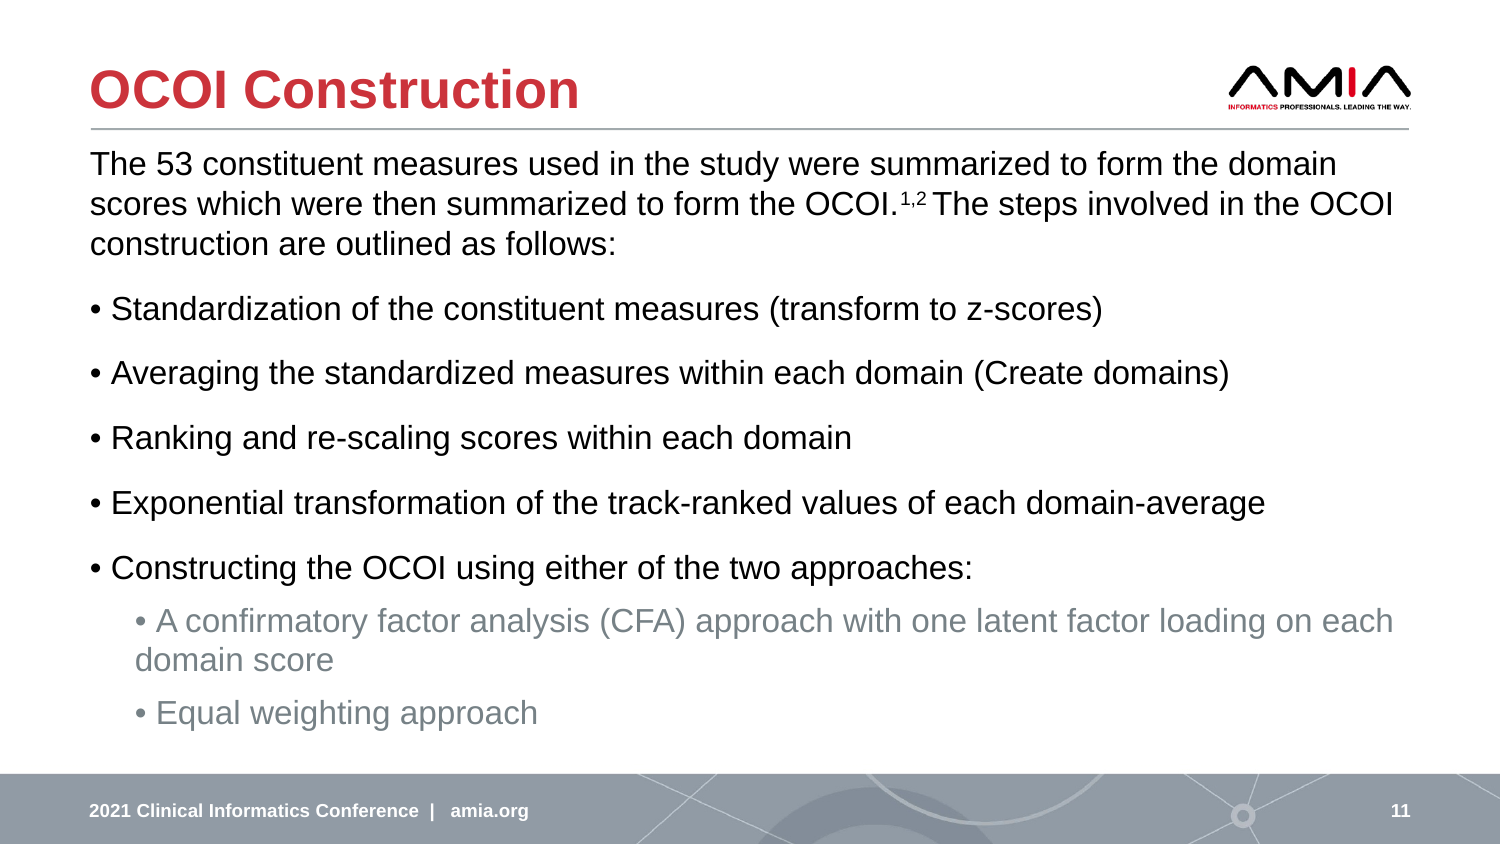

# OCOI Construction
The 53 constituent measures used in the study were summarized to form the domain scores which were then summarized to form the OCOI.1,2 The steps involved in the OCOI construction are outlined as follows:
• Standardization of the constituent measures (transform to z-scores)
• Averaging the standardized measures within each domain (Create domains)
• Ranking and re-scaling scores within each domain
• Exponential transformation of the track-ranked values of each domain-average
• Constructing the OCOI using either of the two approaches:
• A confirmatory factor analysis (CFA) approach with one latent factor loading on each domain score
• Equal weighting approach

2021 Clinical Informatics Conference  |   amia.org
11